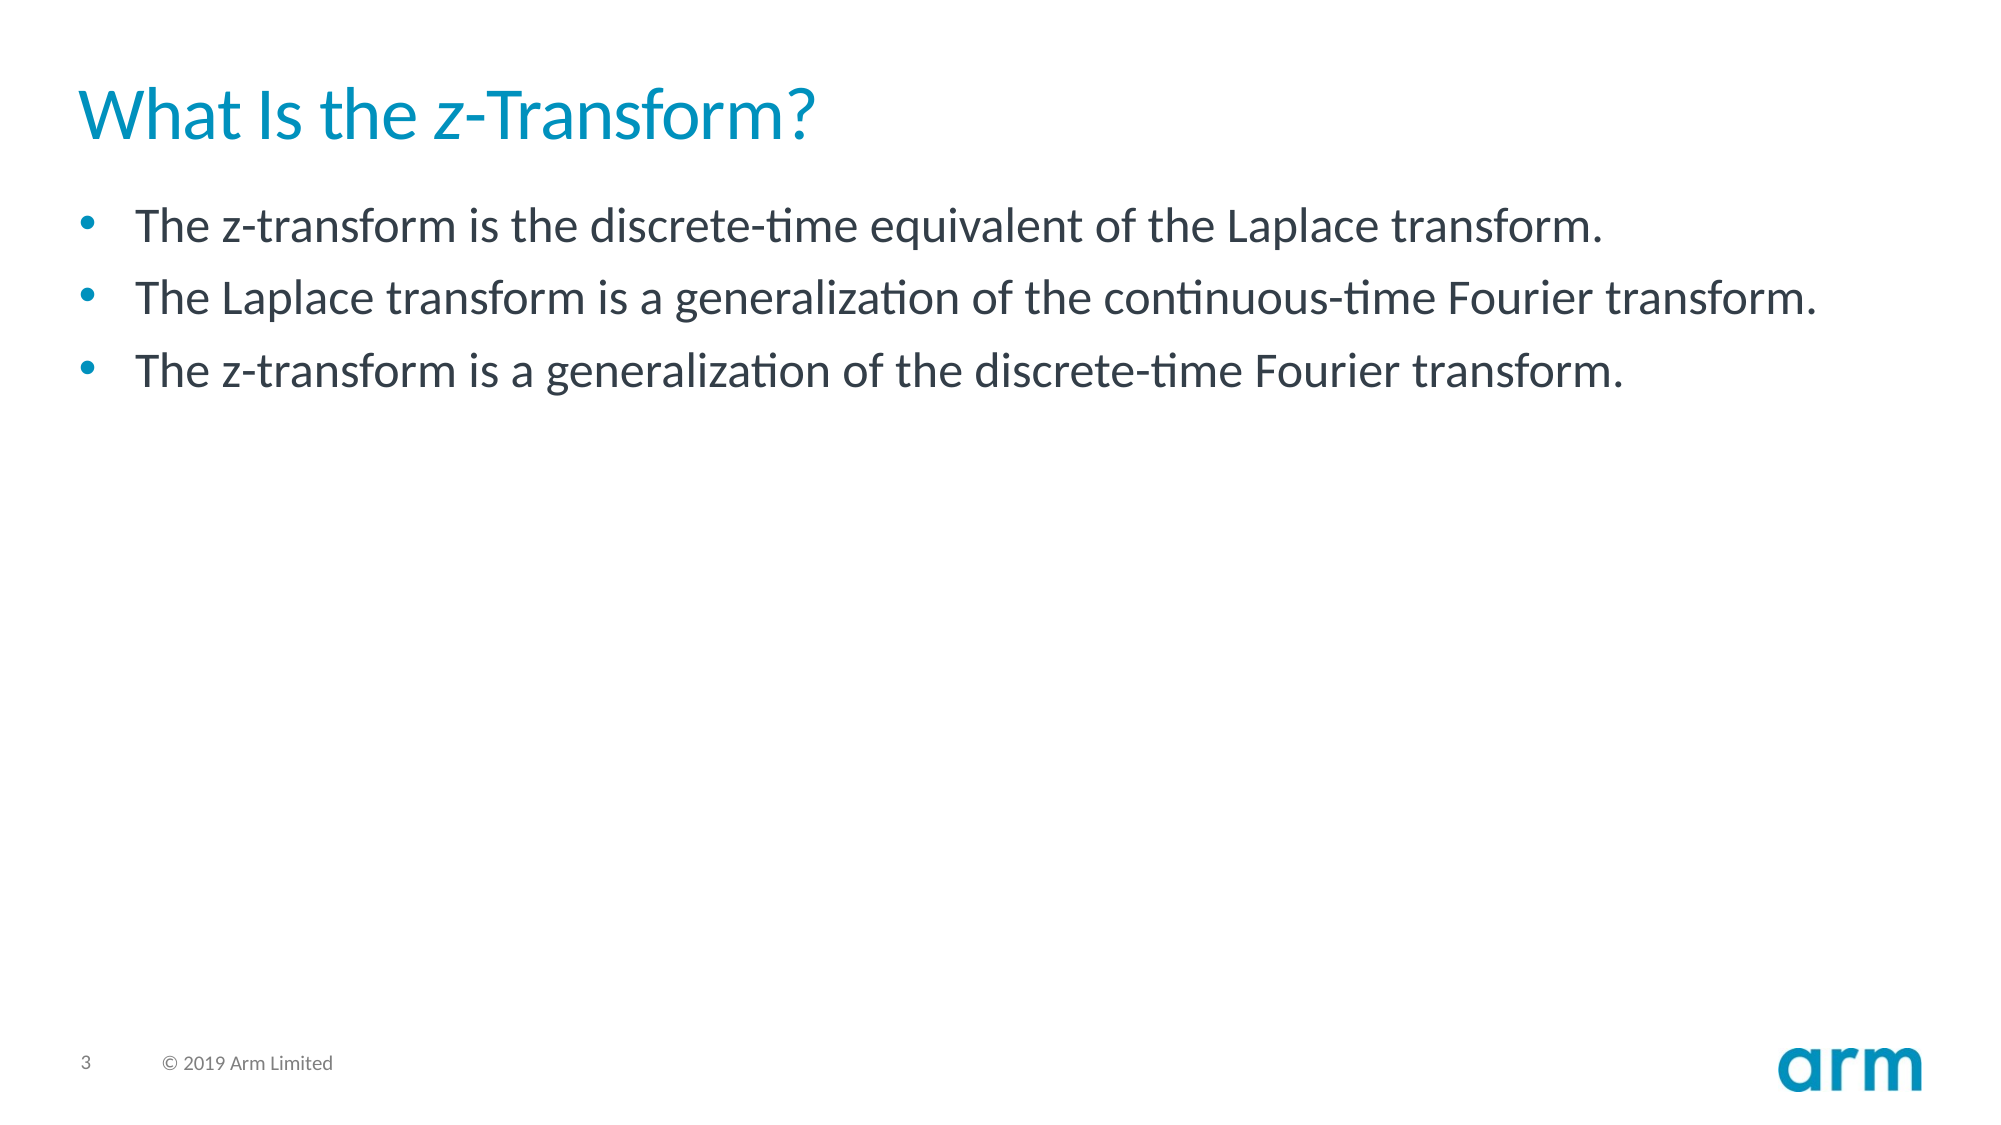

# What Is the z-Transform?
The z-transform is the discrete-time equivalent of the Laplace transform.
The Laplace transform is a generalization of the continuous-time Fourier transform.
The z-transform is a generalization of the discrete-time Fourier transform.